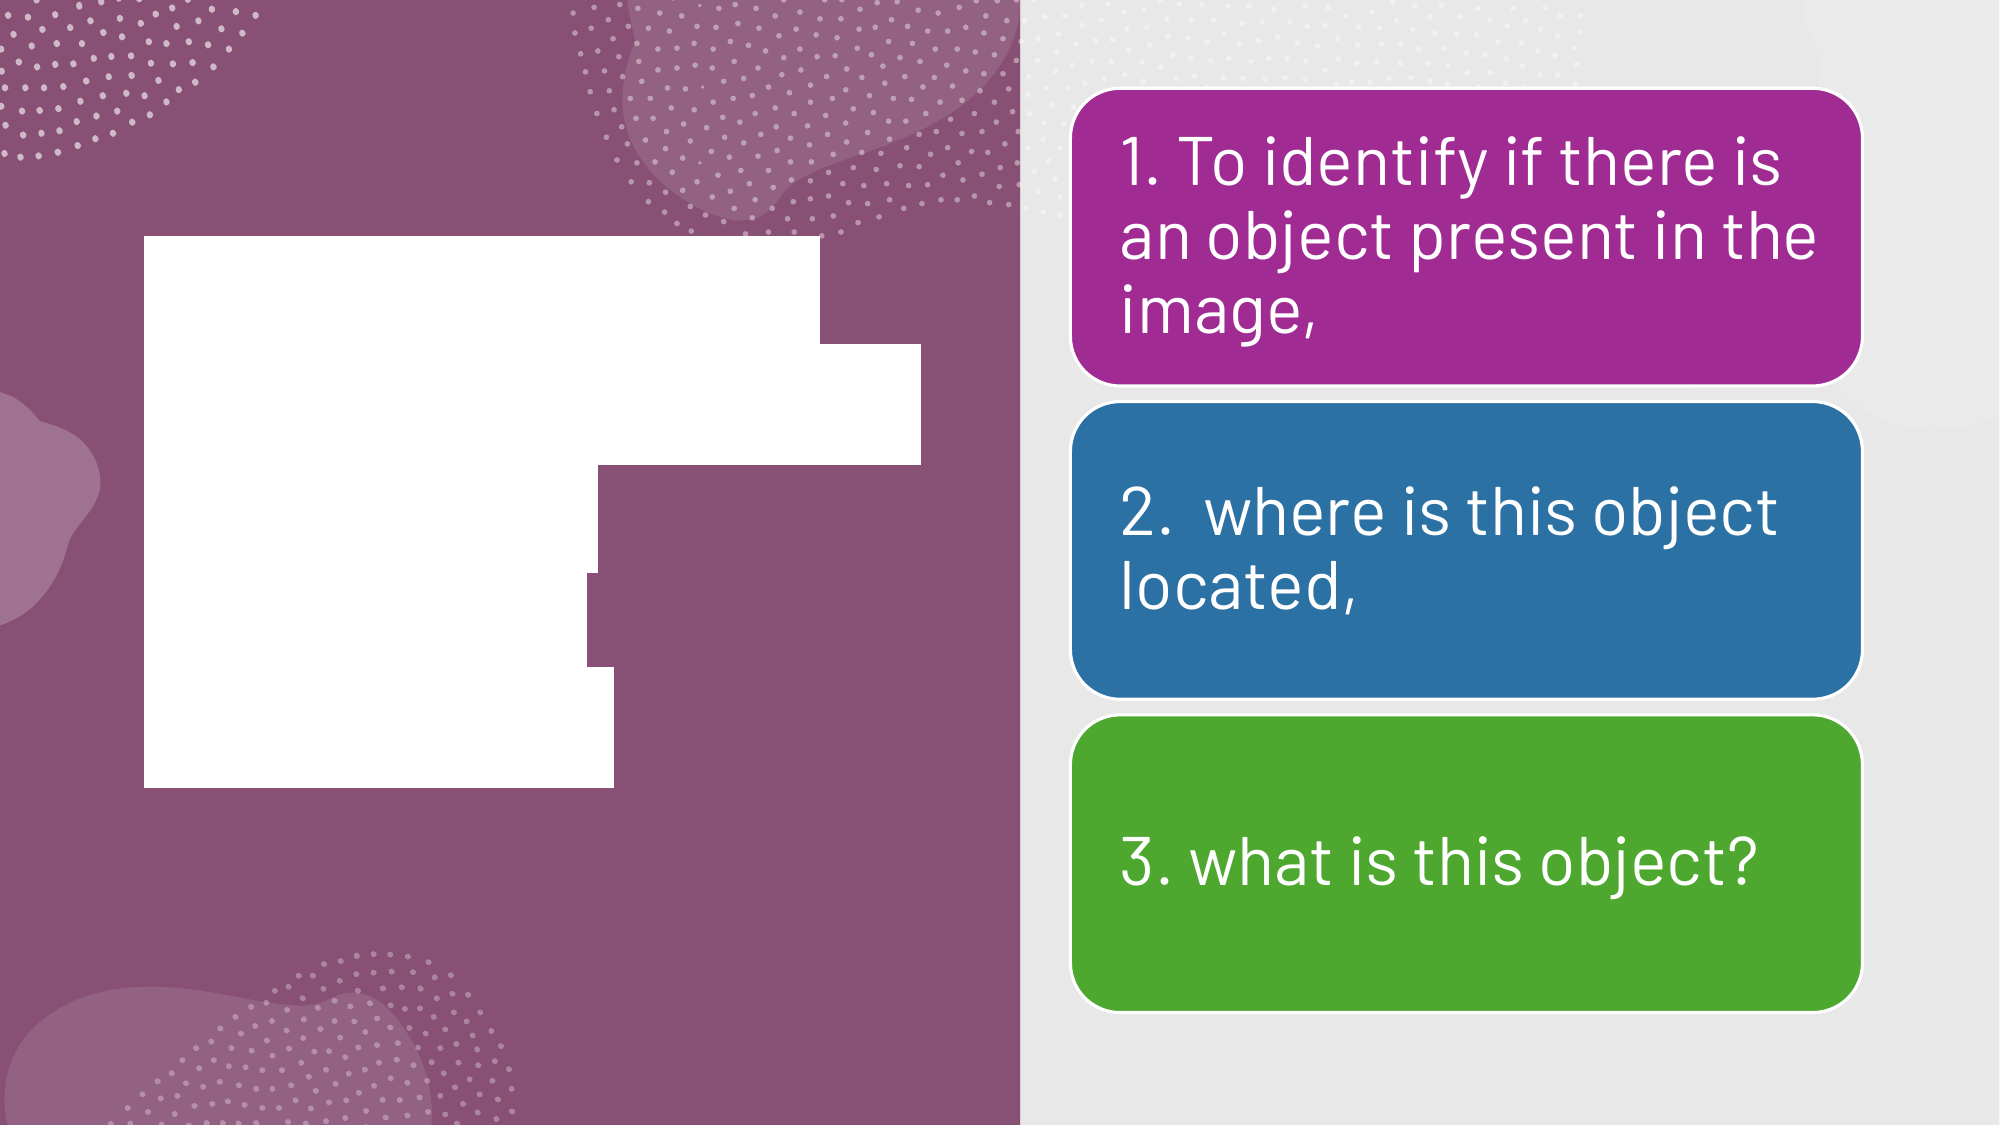

1. To identify if there is an object present in the image,
2.  where is this object located,
3. what is this object?
# So broadly we have three tasks for object detection problems: